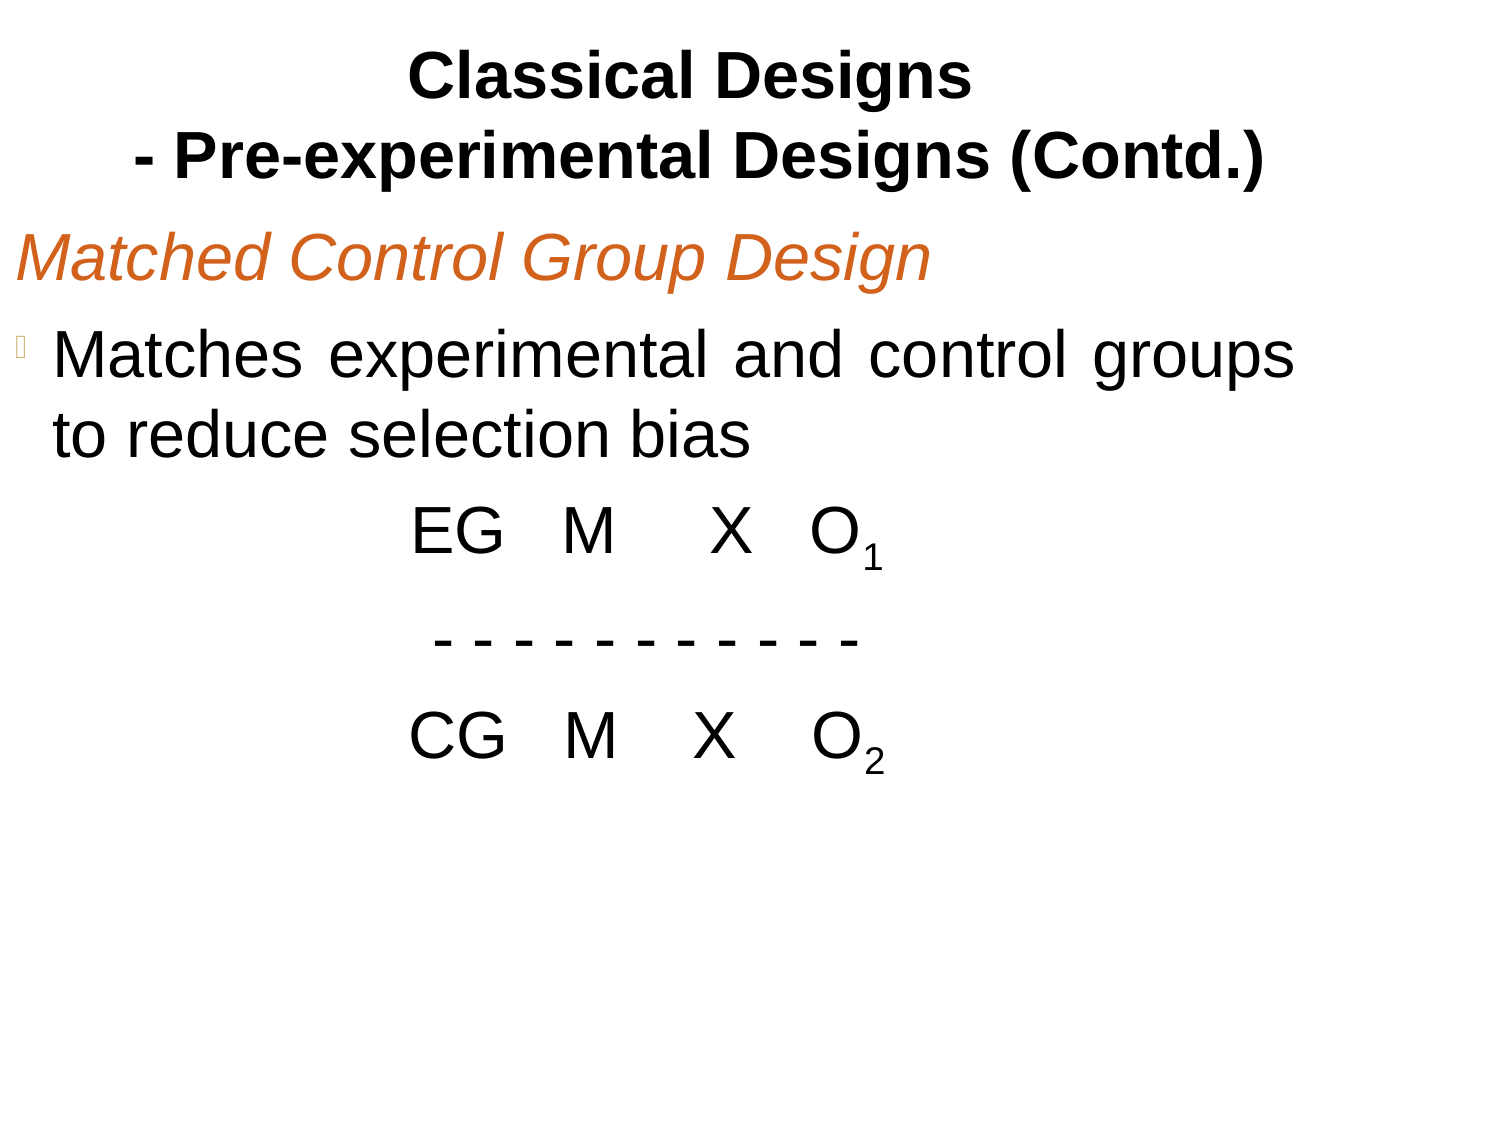

Classical Designs
- Pre-experimental Designs (Contd.)
Matched Control Group Design
Matches experimental and control groups to reduce selection bias
EG   M     X   O1
- - - - - - - - - - -
CG   M    X    O2